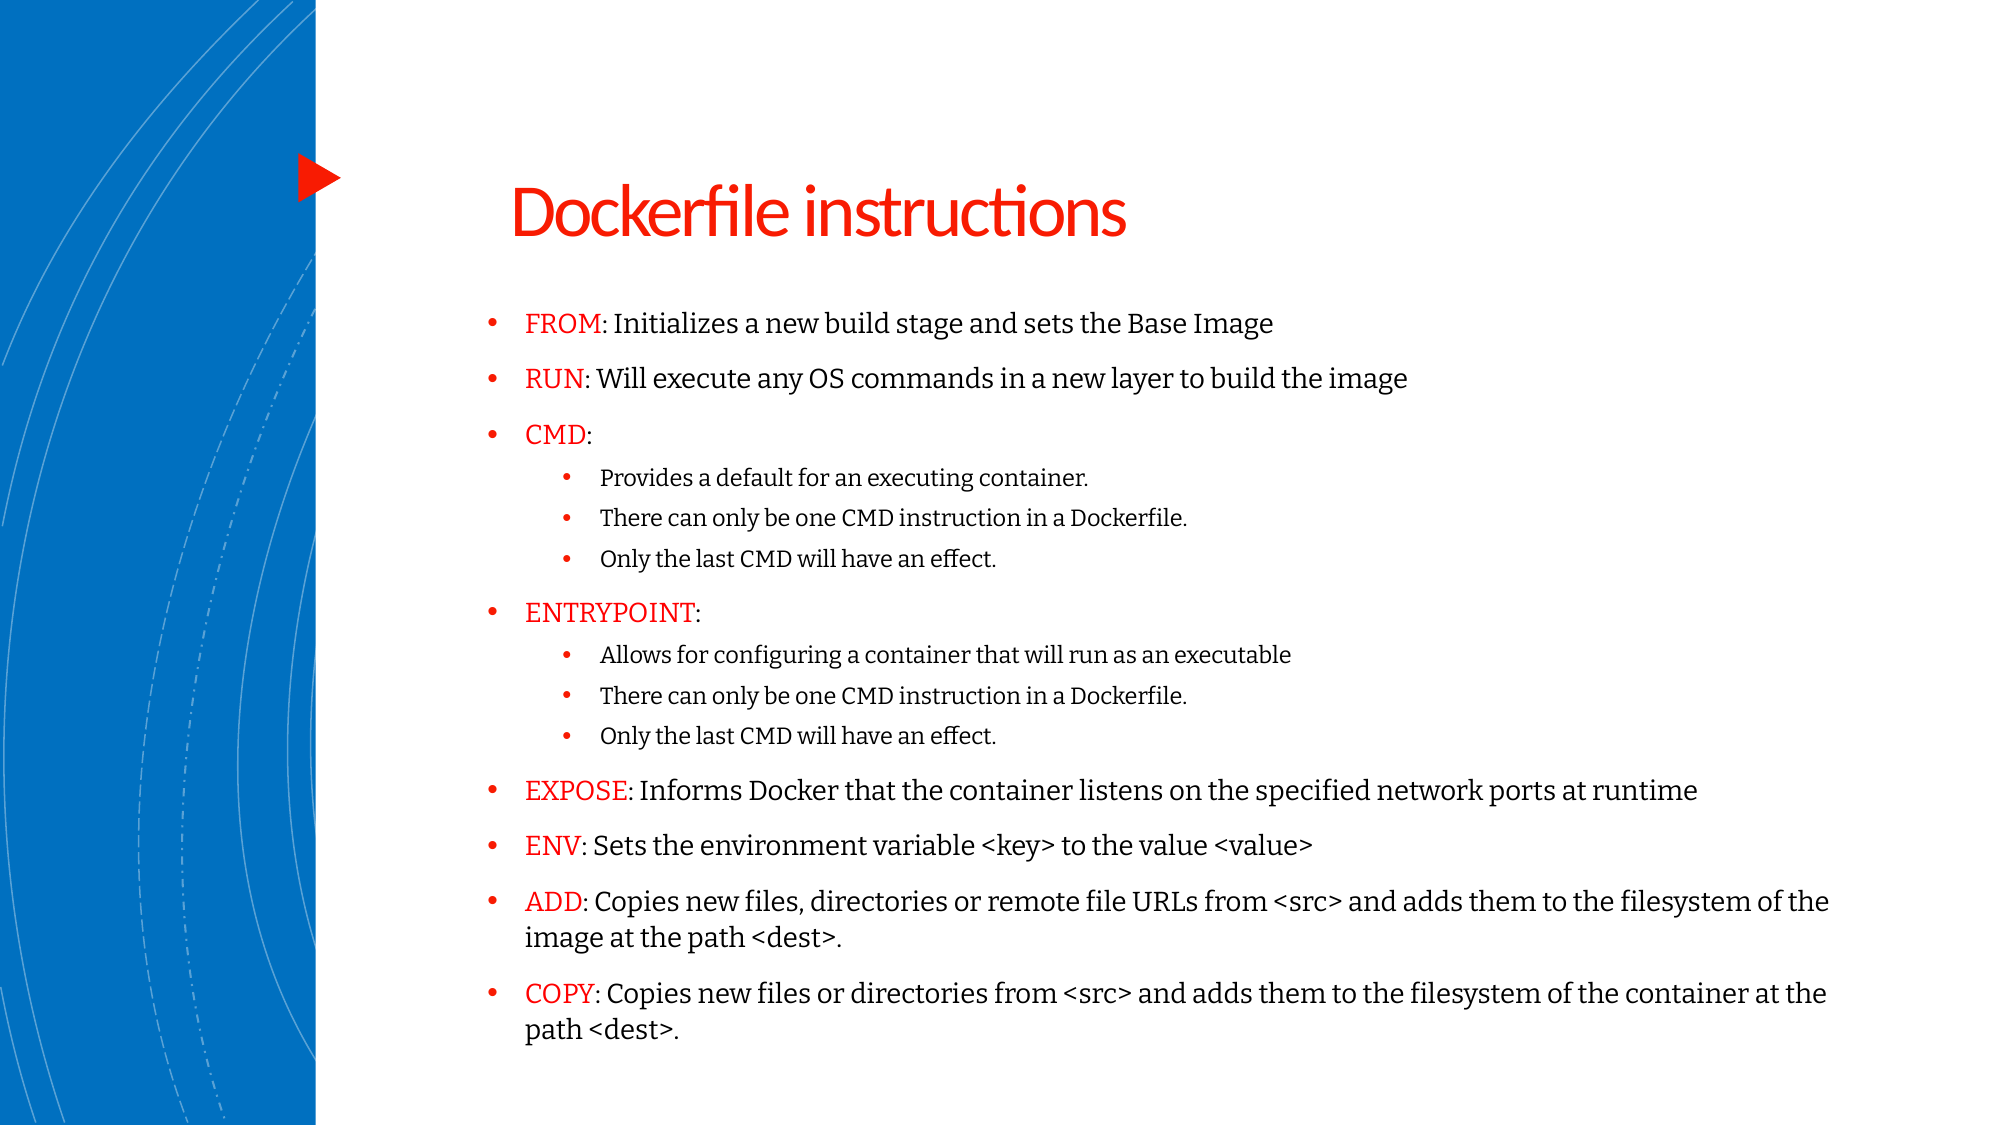

# Dockerfile instructions

FROM: Initializes a new build stage and sets the Base Image
RUN: Will execute any OS commands in a new layer to build the image
CMD:
Provides a default for an executing container.
There can only be one CMD instruction in a Dockerfile.
Only the last CMD will have an effect.
ENTRYPOINT:
Allows for configuring a container that will run as an executable
There can only be one CMD instruction in a Dockerfile.
Only the last CMD will have an effect.
EXPOSE: Informs Docker that the container listens on the specified network ports at runtime
ENV: Sets the environment variable <key> to the value <value>
ADD: Copies new files, directories or remote file URLs from <src> and adds them to the filesystem of the image at the path <dest>.
COPY: Copies new files or directories from <src> and adds them to the filesystem of the container at the path <dest>.